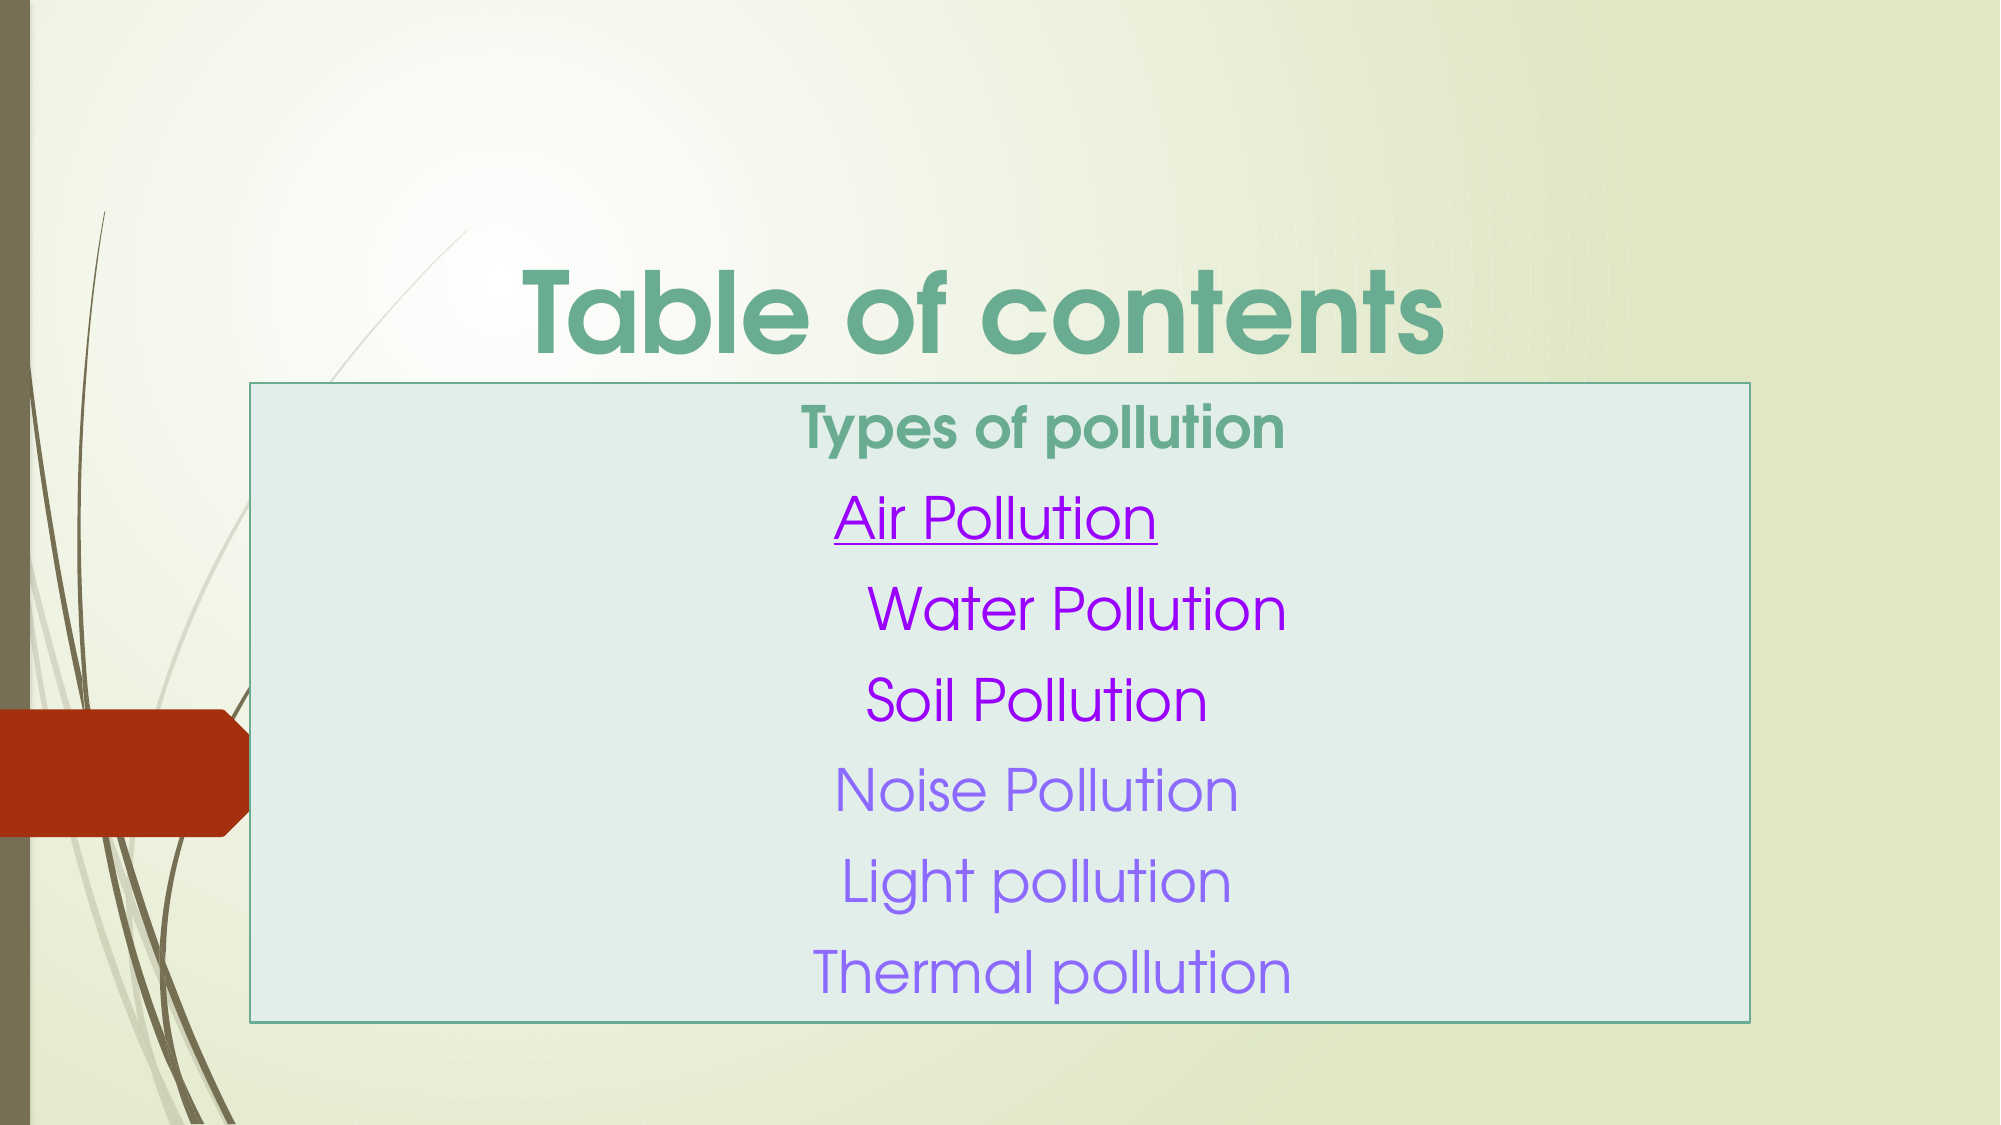

# Table of contents
                                 Types of pollution
                                   Air Pollution
     Water Pollution
Soil Pollution
Noise Pollution
Light pollution
   Thermal pollution